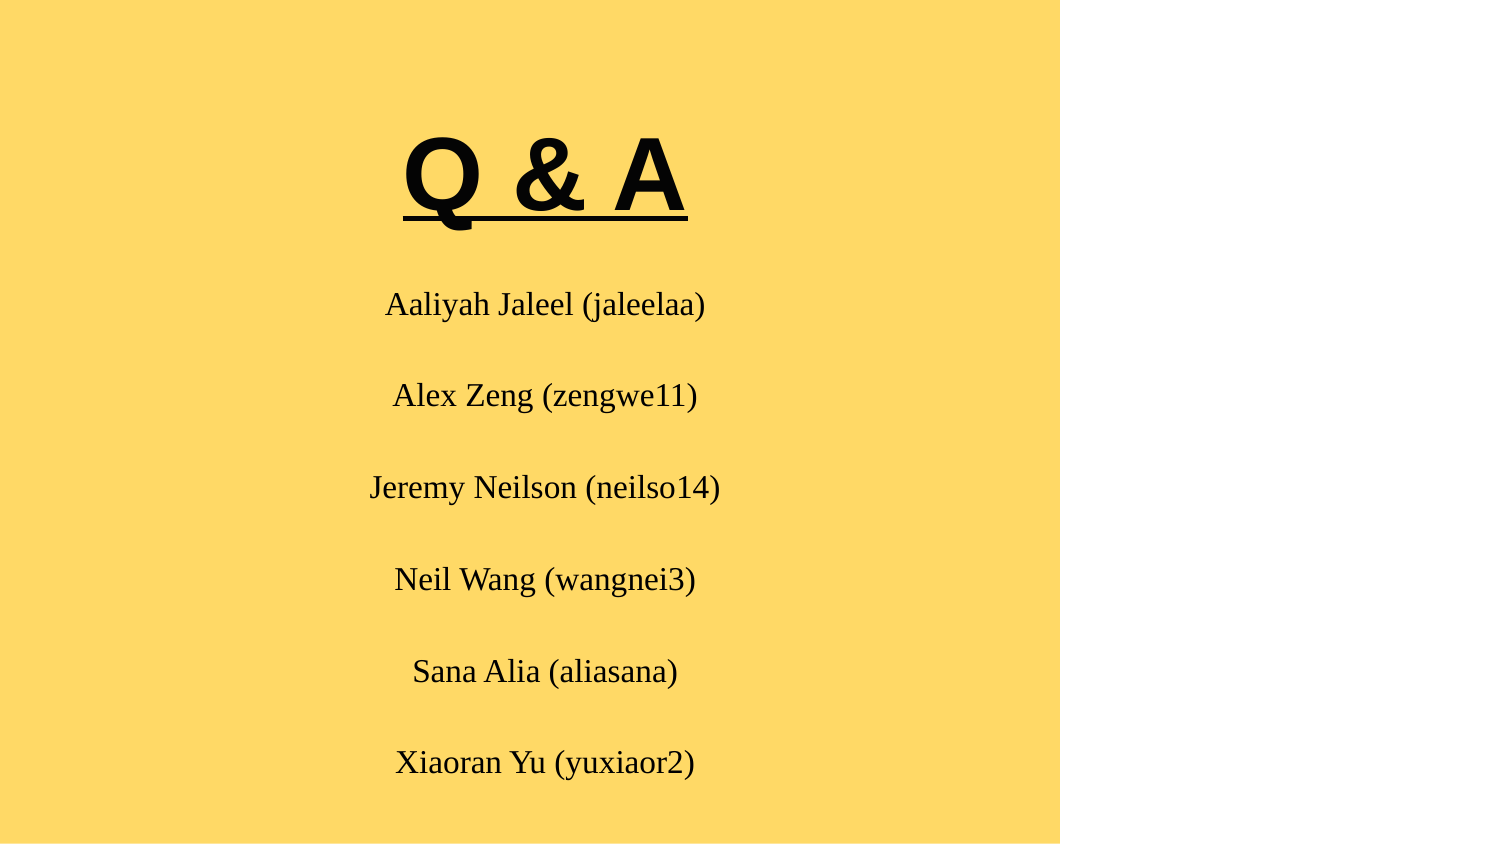

Q & A
# Aaliyah Jaleel (jaleelaa)

Alex Zeng (zengwe11)

Jeremy Neilson (neilso14)

Neil Wang (wangnei3)

Sana Alia (aliasana)

Xiaoran Yu (yuxiaor2)